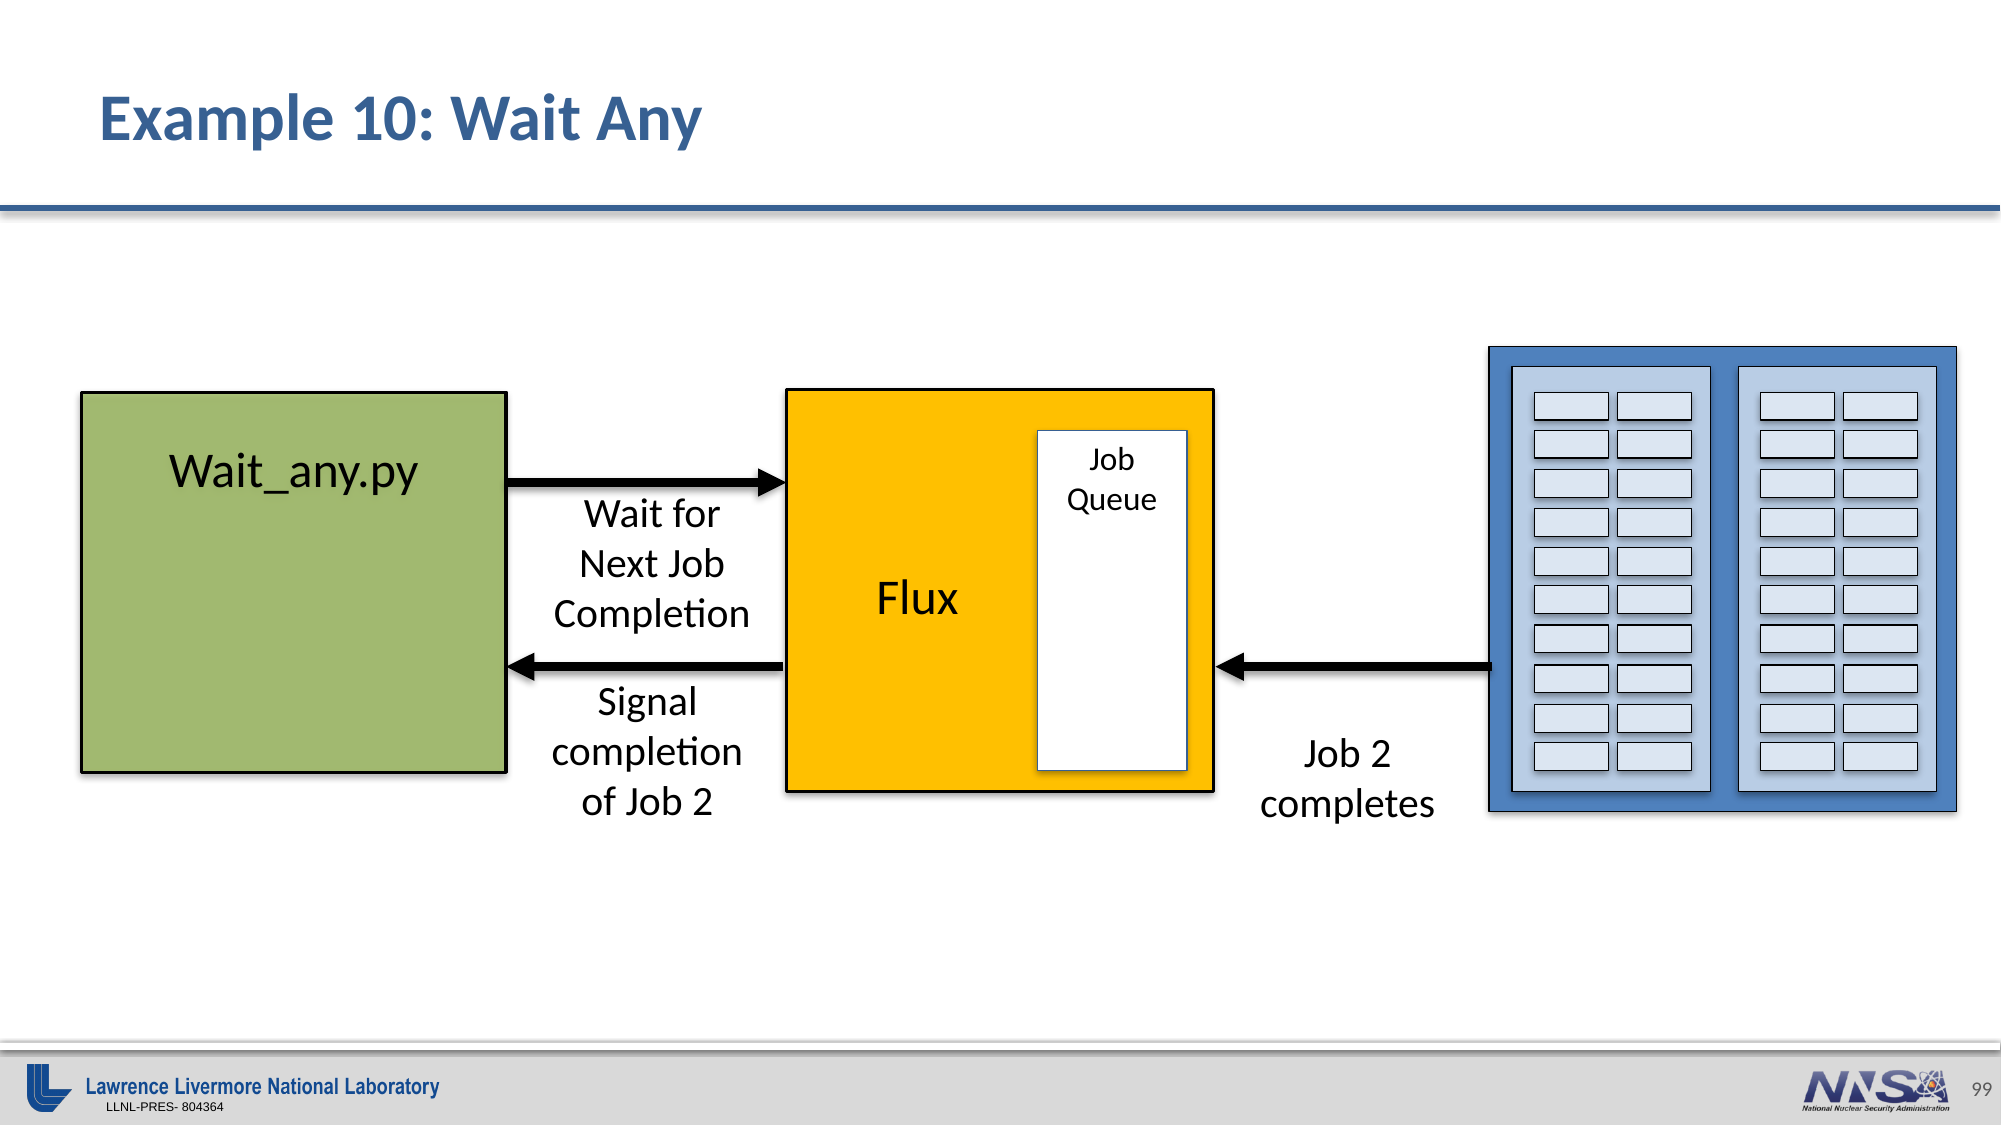

# Example 10: Wait Any

Flux
Wait_any.py
Job Queue
Wait for Next Job
Completion
Signal completion of Job 2
Job 2 completes